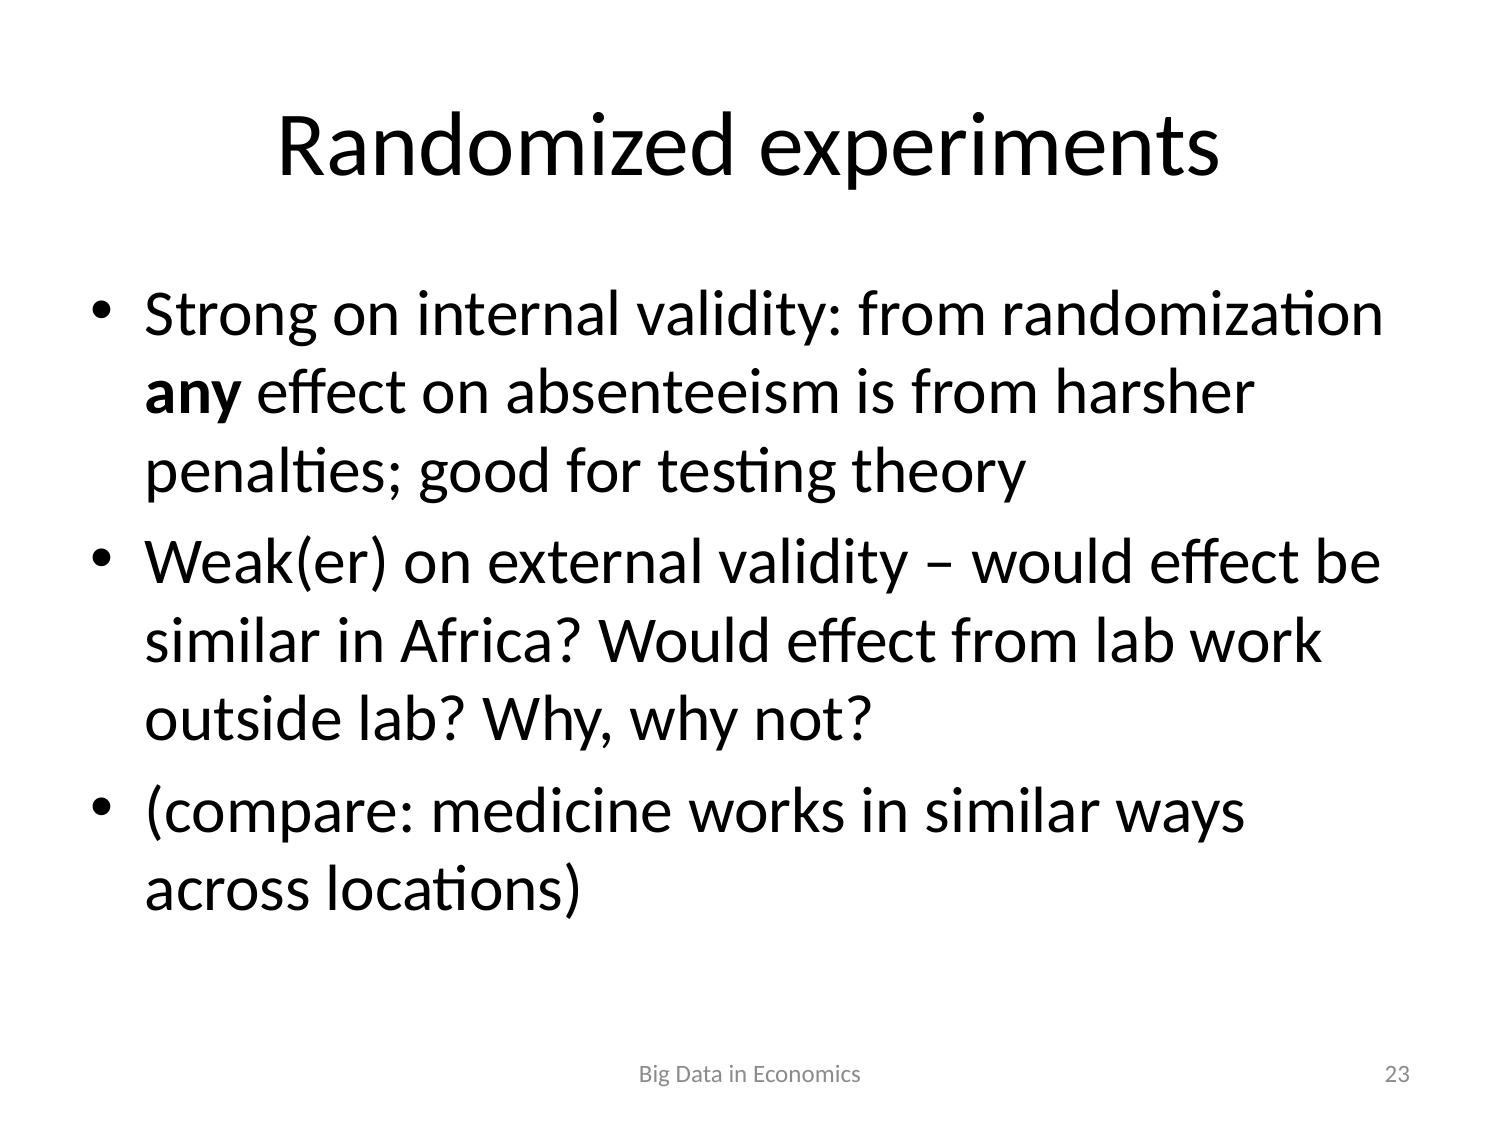

# Randomized experiments
Strong on internal validity: from randomization any effect on absenteeism is from harsher penalties; good for testing theory
Weak(er) on external validity – would effect be similar in Africa? Would effect from lab work outside lab? Why, why not?
(compare: medicine works in similar ways across locations)
Big Data in Economics
23